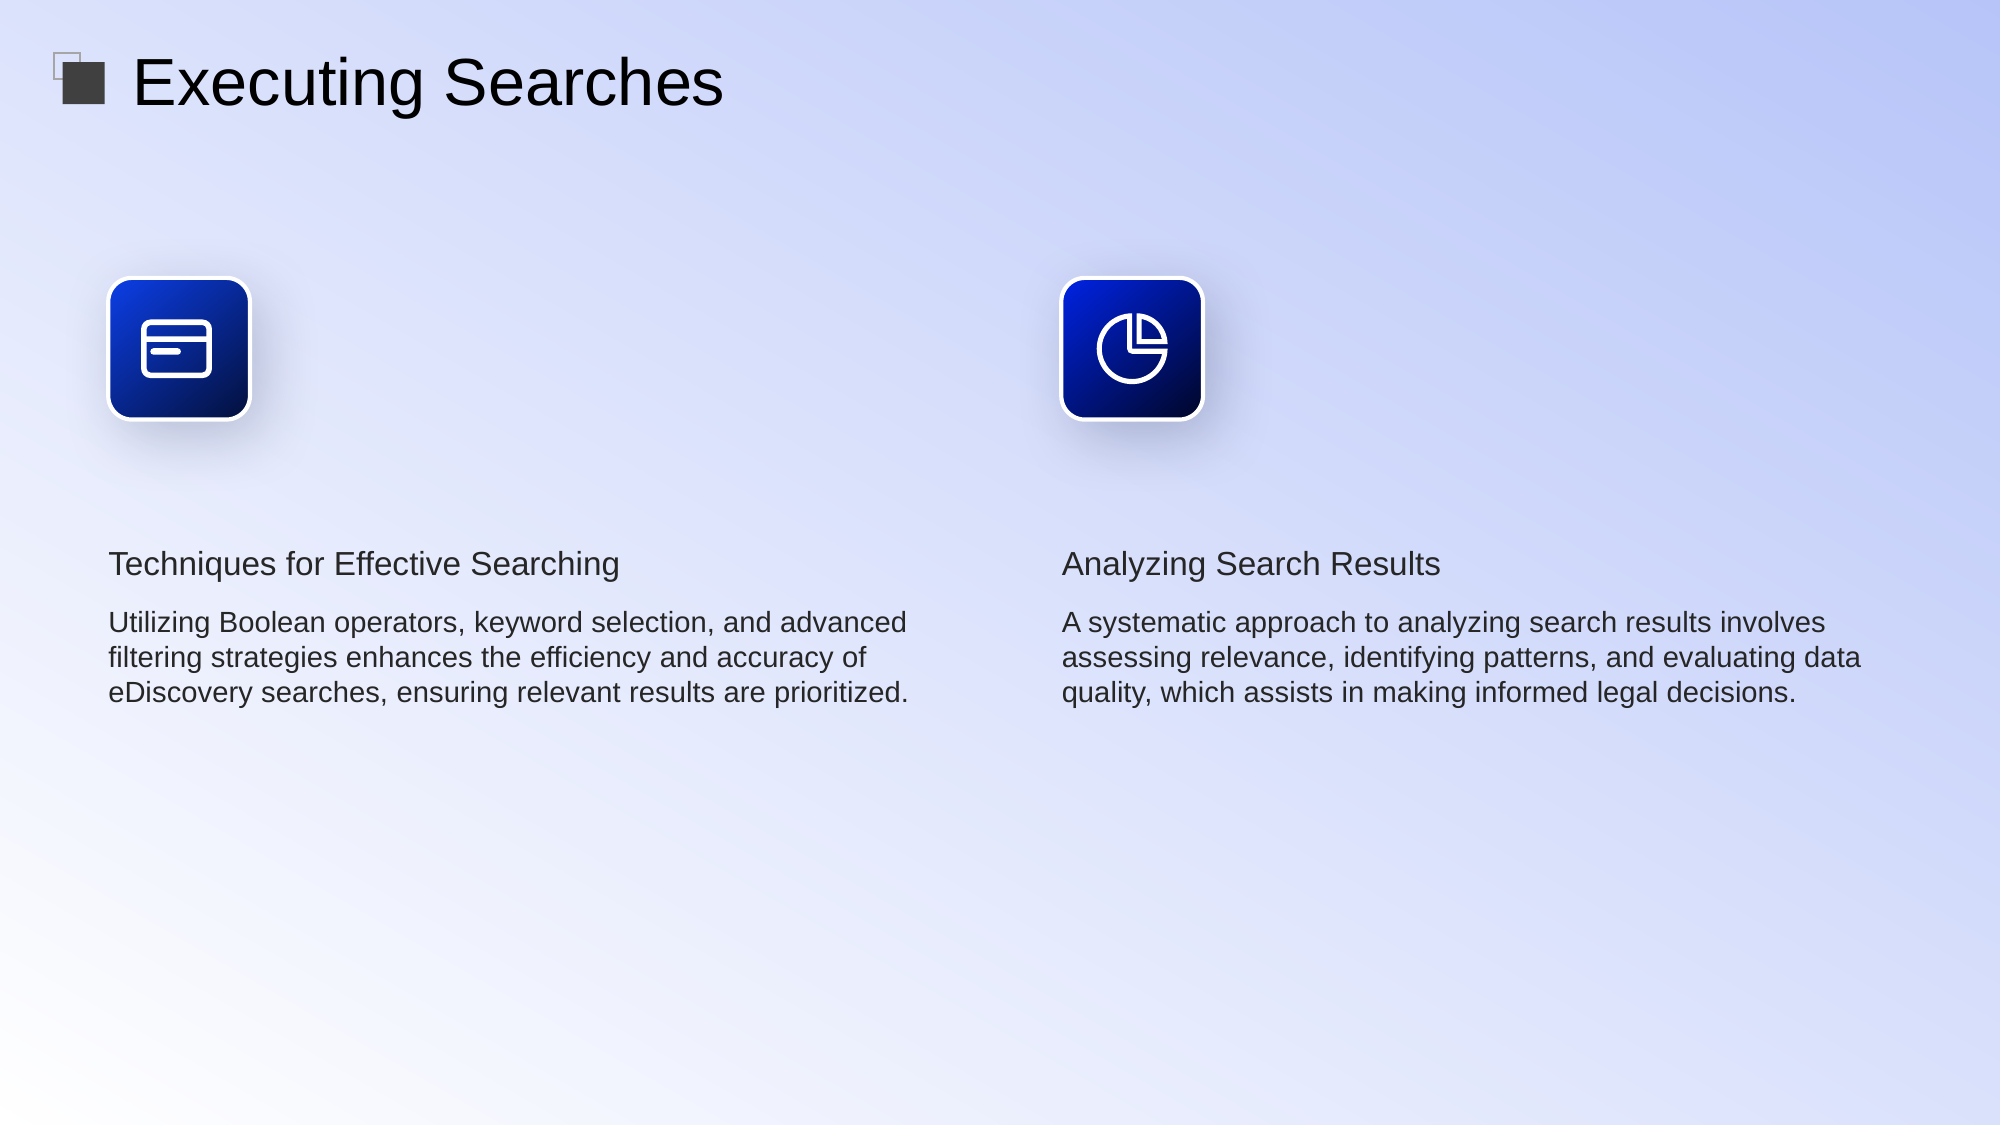

Executing Searches

Techniques for Effective Searching
Analyzing Search Results
Utilizing Boolean operators, keyword selection, and advanced filtering strategies enhances the efficiency and accuracy of eDiscovery searches, ensuring relevant results are prioritized.
A systematic approach to analyzing search results involves assessing relevance, identifying patterns, and evaluating data quality, which assists in making informed legal decisions.